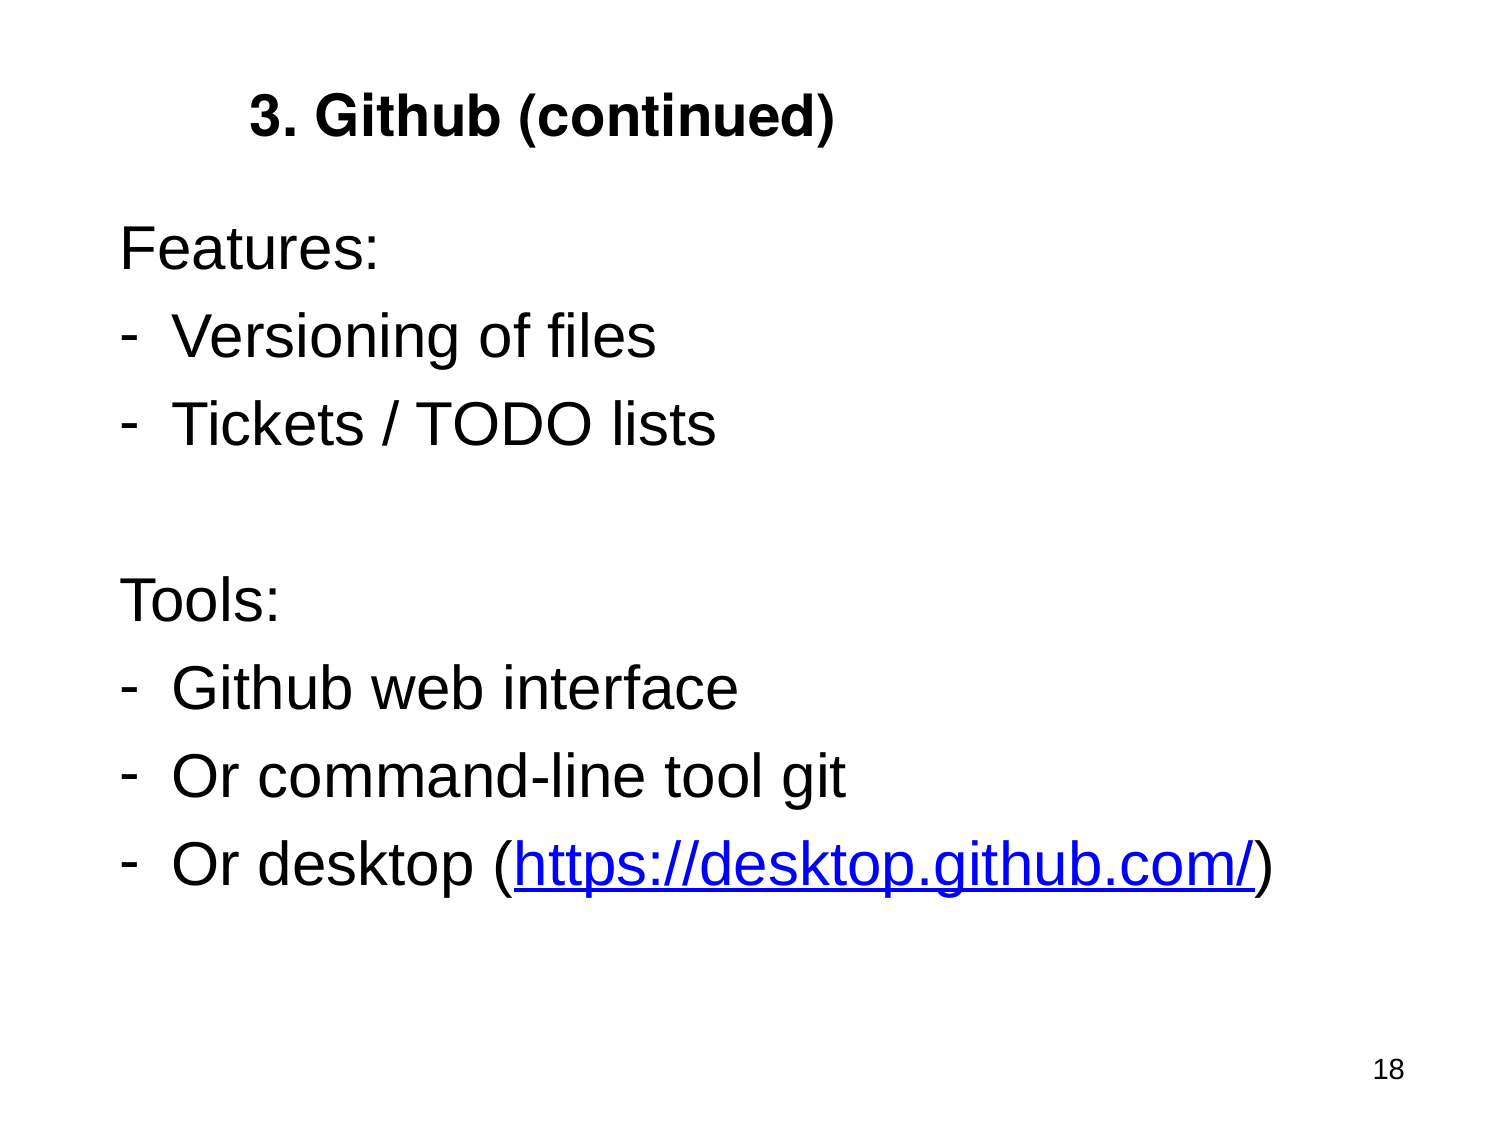

3. Github (continued)
Features:
Versioning of files
Tickets / TODO lists

Tools:
Github web interface
Or command-line tool git
Or desktop (https://desktop.github.com/)
18